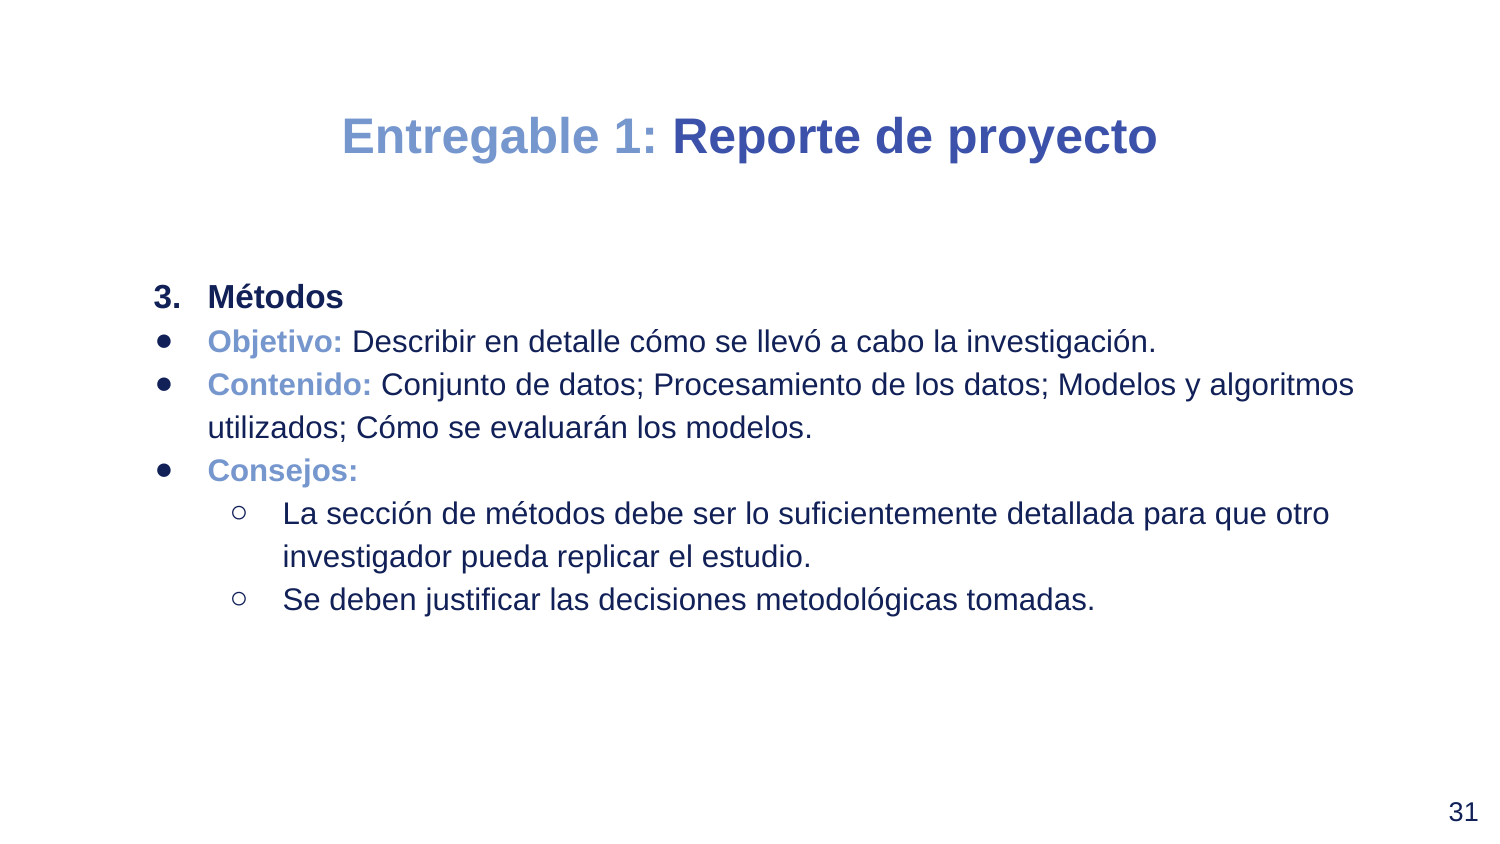

Entregable 1: Reporte de proyecto
Métodos
Objetivo: Describir en detalle cómo se llevó a cabo la investigación.
Contenido: Conjunto de datos; Procesamiento de los datos; Modelos y algoritmos utilizados; Cómo se evaluarán los modelos.
Consejos:
La sección de métodos debe ser lo suficientemente detallada para que otro investigador pueda replicar el estudio.
Se deben justificar las decisiones metodológicas tomadas.
31